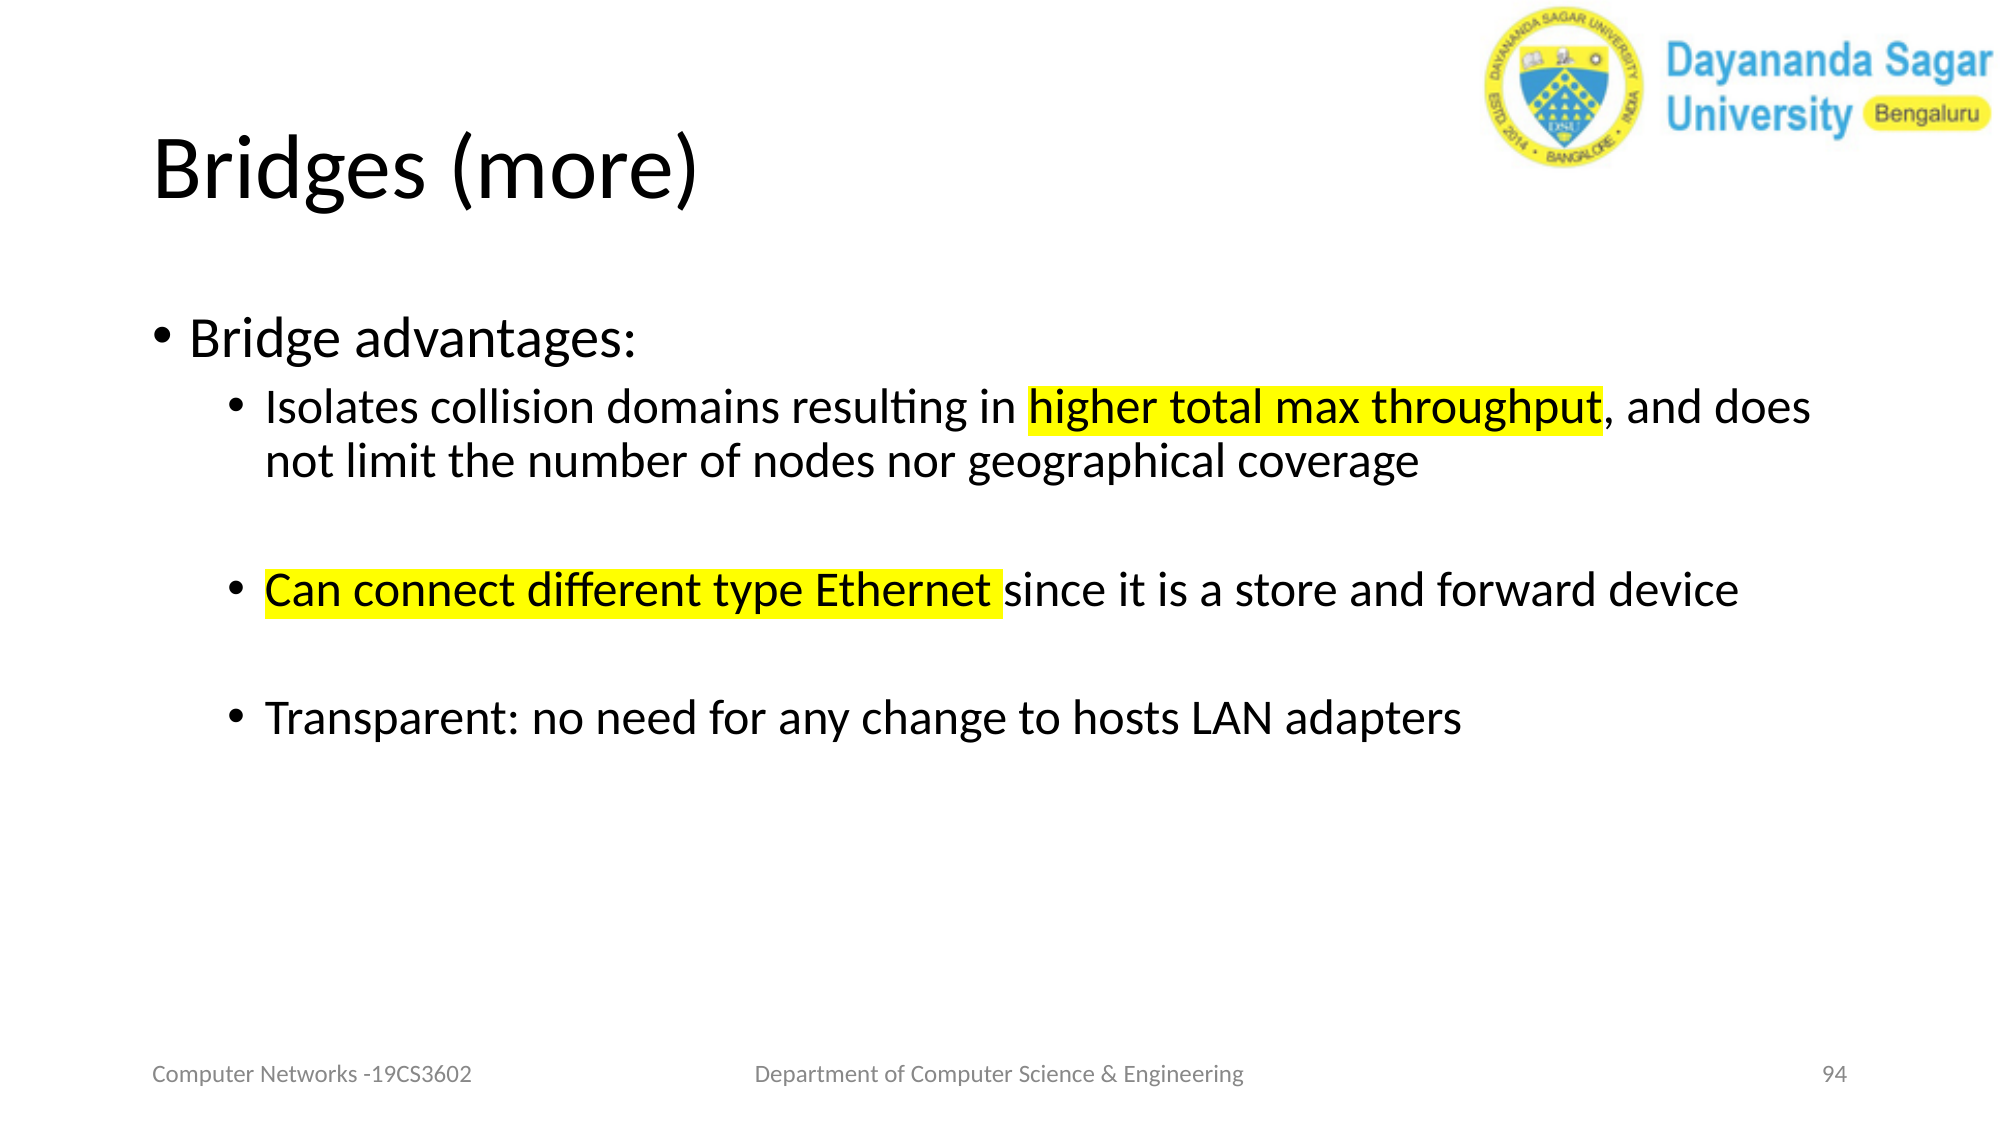

# Bridges (more)
Bridge advantages:
Isolates collision domains resulting in higher total max throughput, and does not limit the number of nodes nor geographical coverage

Can connect different type Ethernet since it is a store and forward device

Transparent: no need for any change to hosts LAN adapters

Computer Networks -19CS3602
Department of Computer Science & Engineering
94